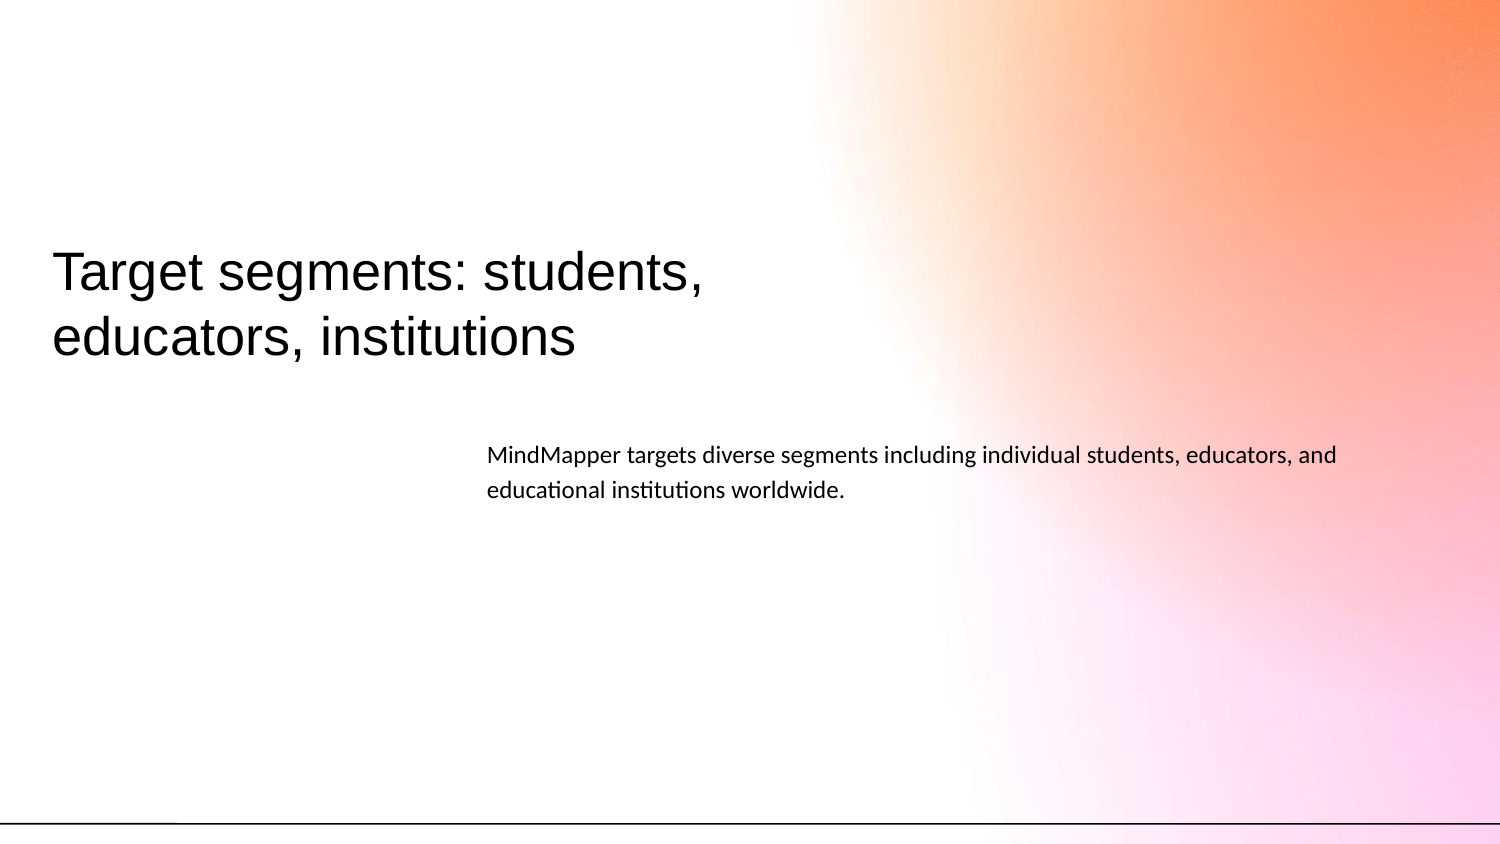

# Target segments: students, educators, institutions
MindMapper targets diverse segments including individual students, educators, and educational institutions worldwide.